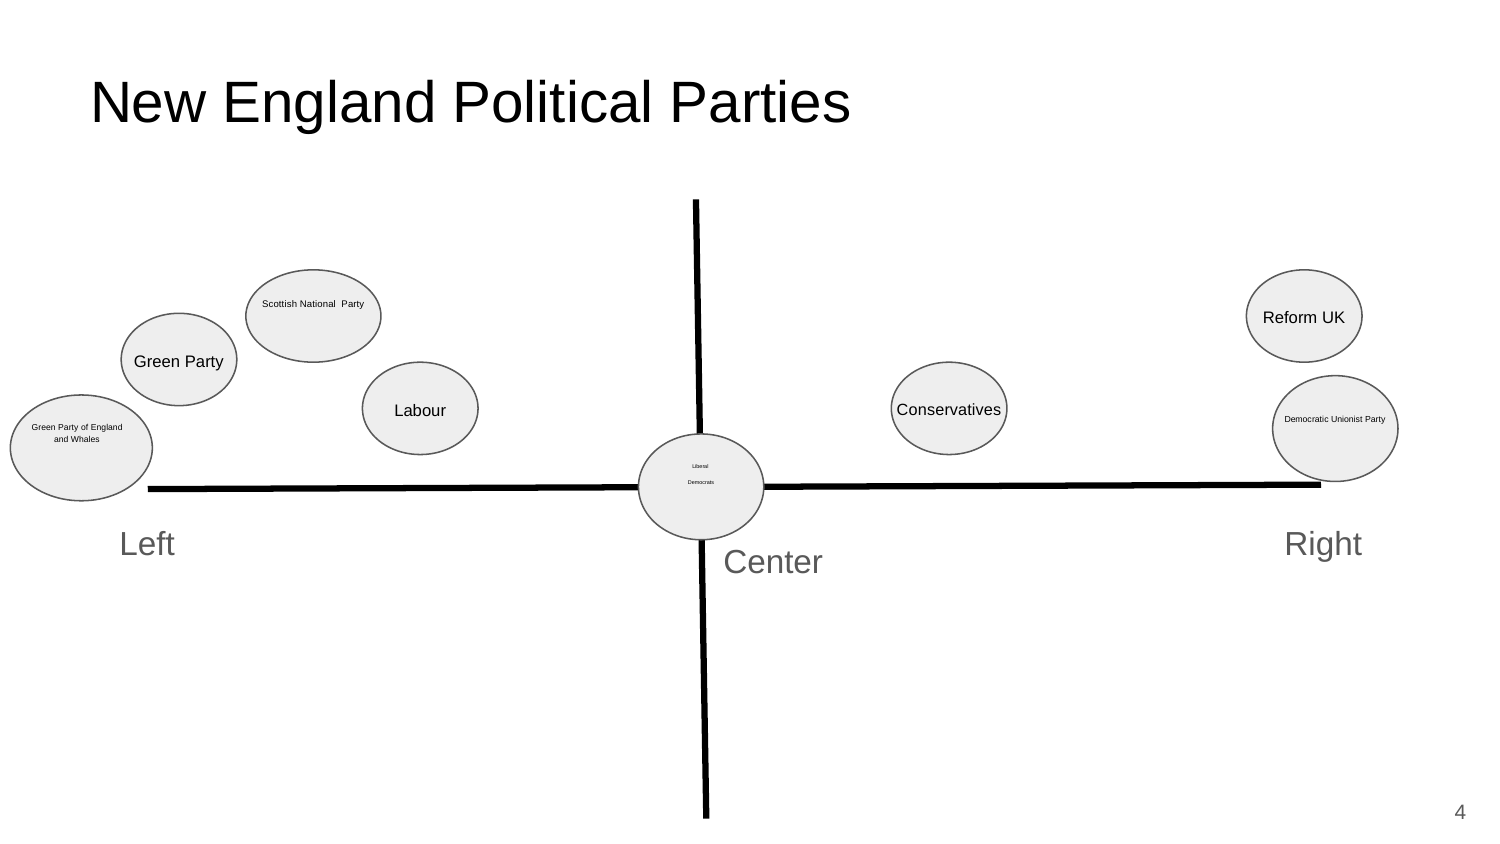

# New England Political Parties

Scottish National  Party
Reform UK

Green Party

Labour
Conservatives

Democratic Unionist Party
Green Party of England and Whales

Liberal
Democrats
Left
Right
Center
4